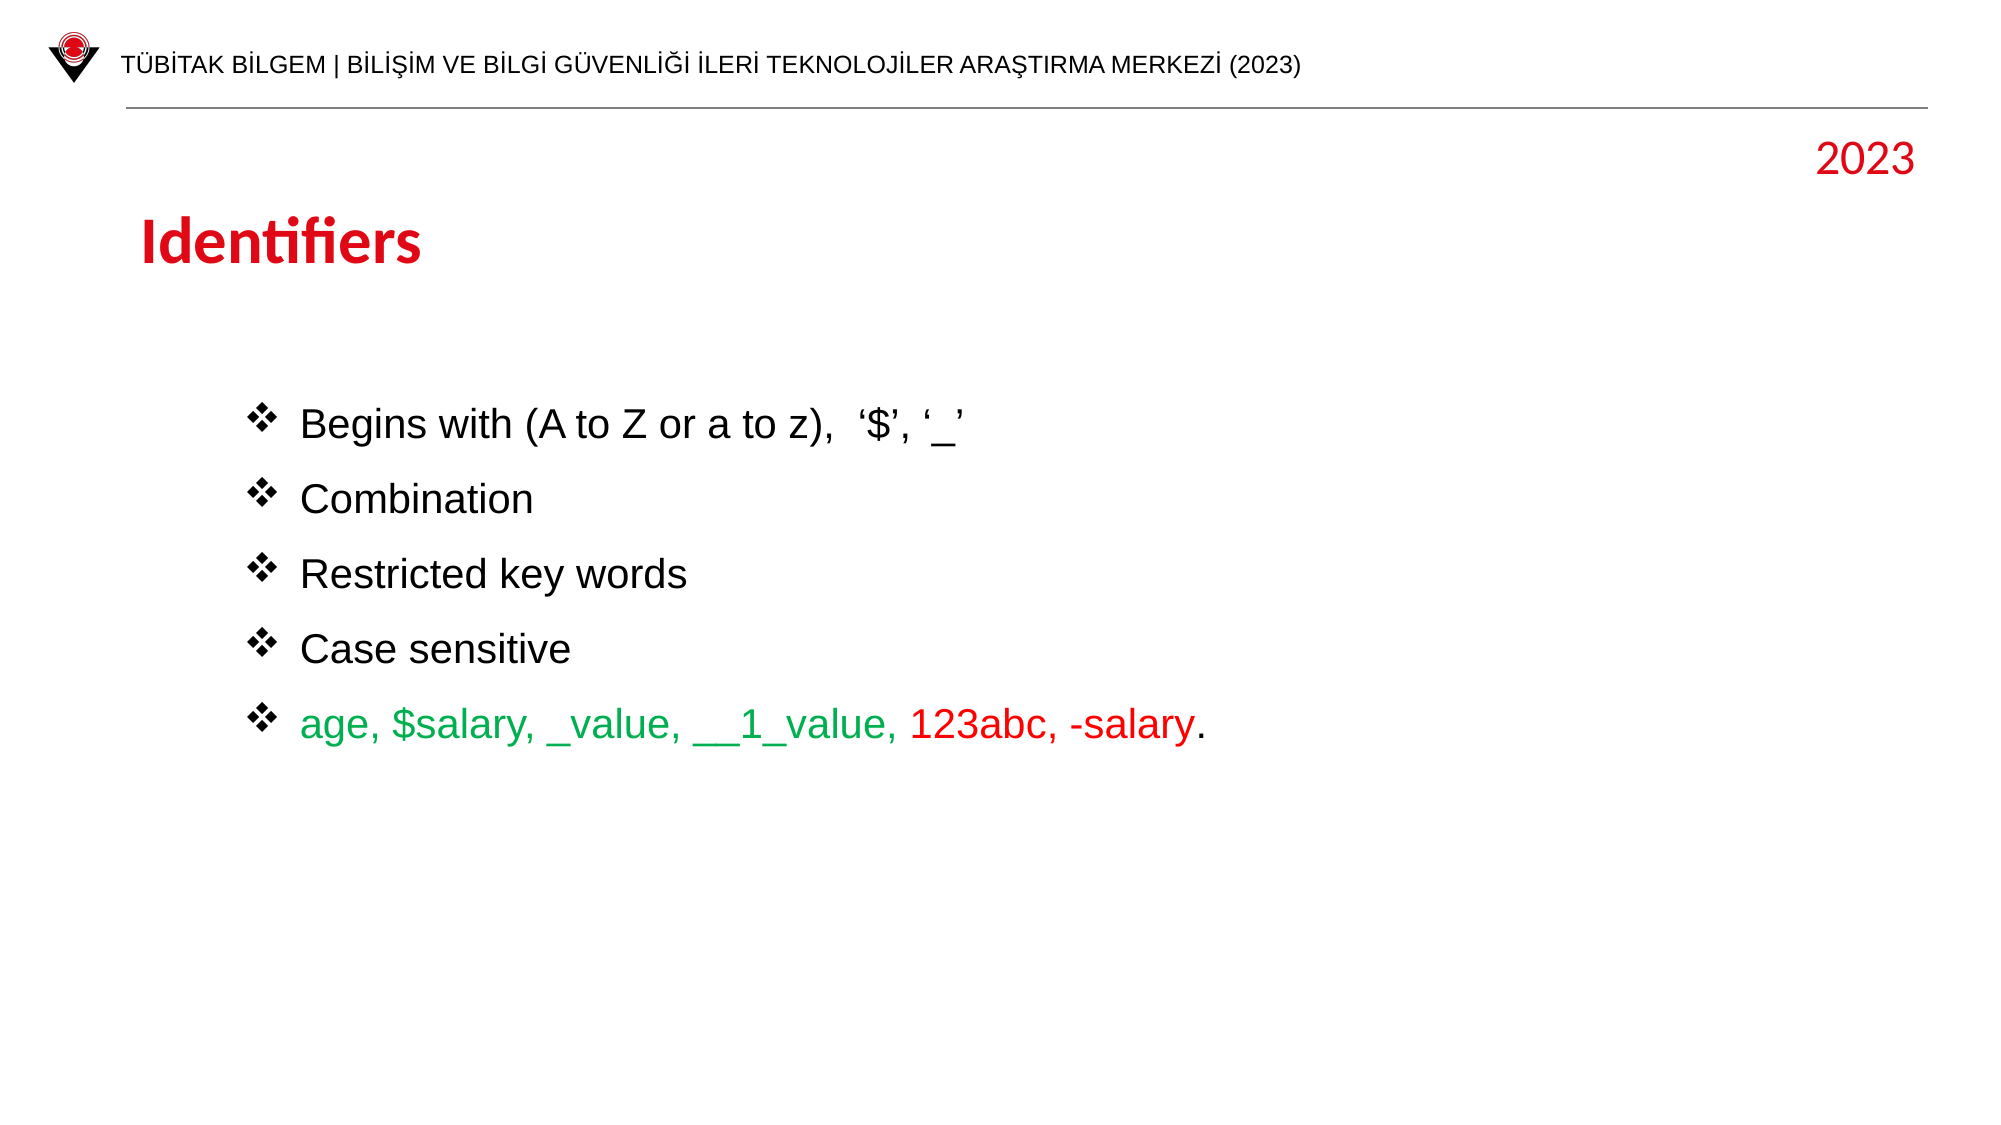

2023
Identifiers
Begins with (A to Z or a to z),  ‘$’, ‘_’
Combination
Restricted key words
Case sensitive
age, $salary, _value, __1_value, 123abc, -salary.